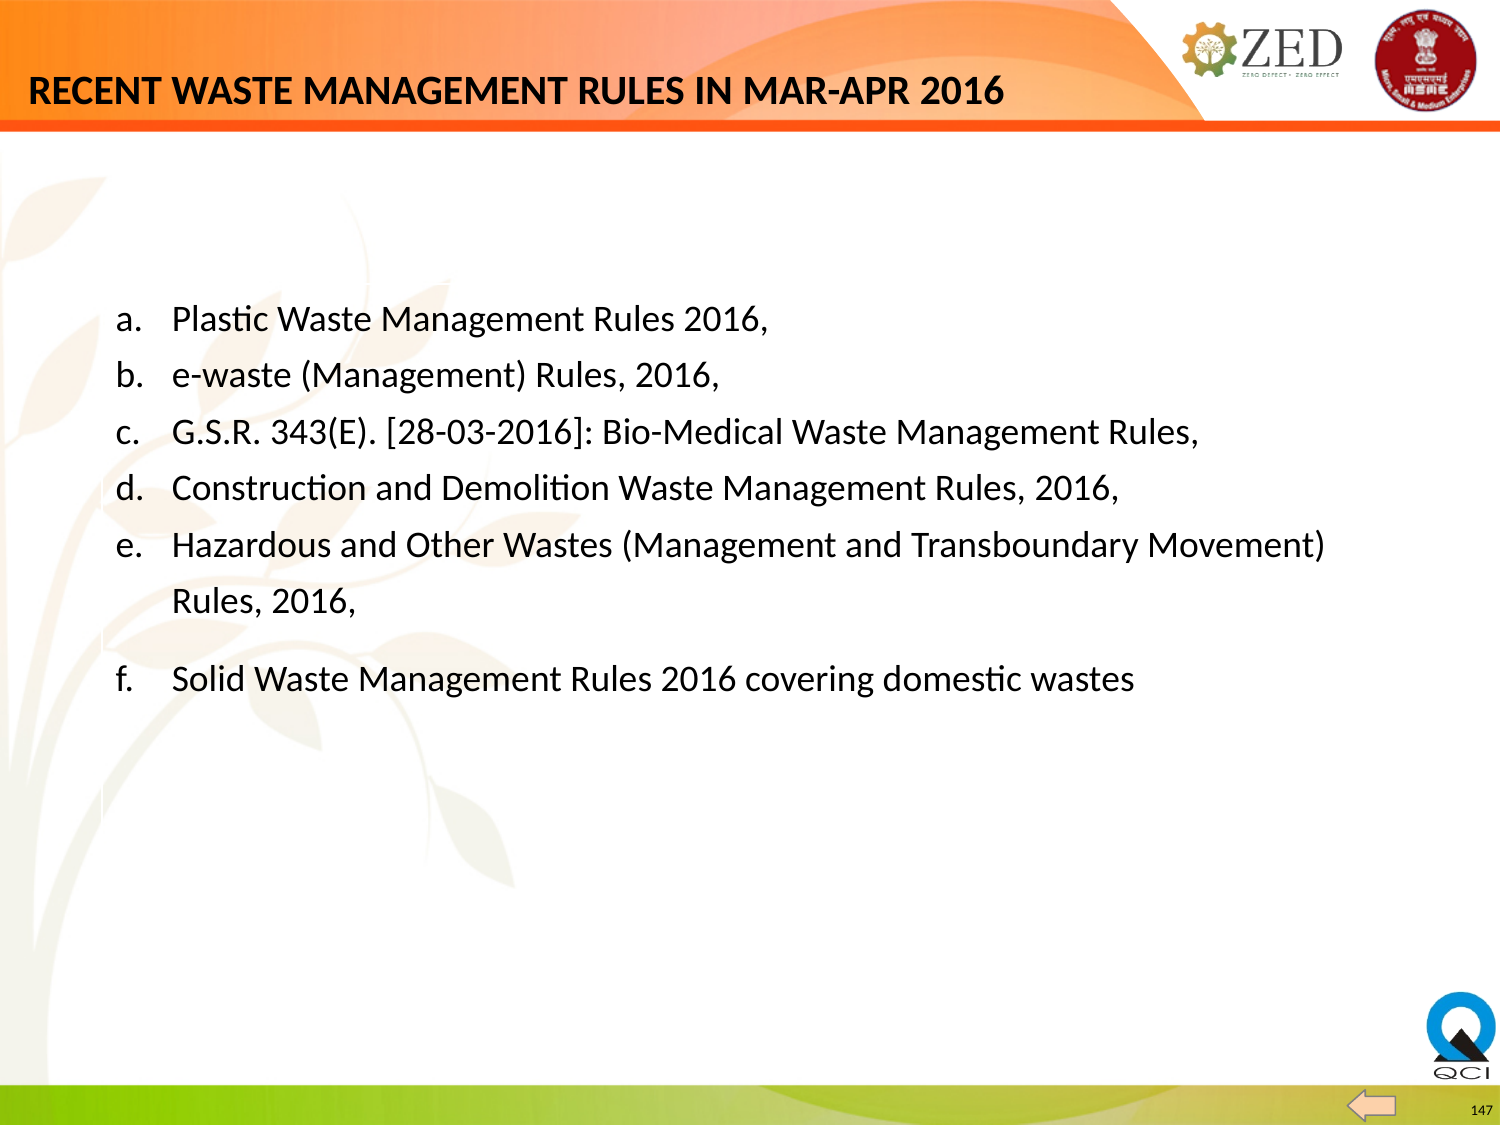

# RECENT WASTE MANAGEMENT RULES IN MAR-APR 2016
| Plastic Waste Management Rules 2016, e-waste (Management) Rules, 2016, G.S.R. 343(E). [28-03-2016]: Bio-Medical Waste Management Rules, Construction and Demolition Waste Management Rules, 2016, Hazardous and Other Wastes (Management and Transboundary Movement) Rules, 2016, Solid Waste Management Rules 2016 covering domestic wastes |
| --- |